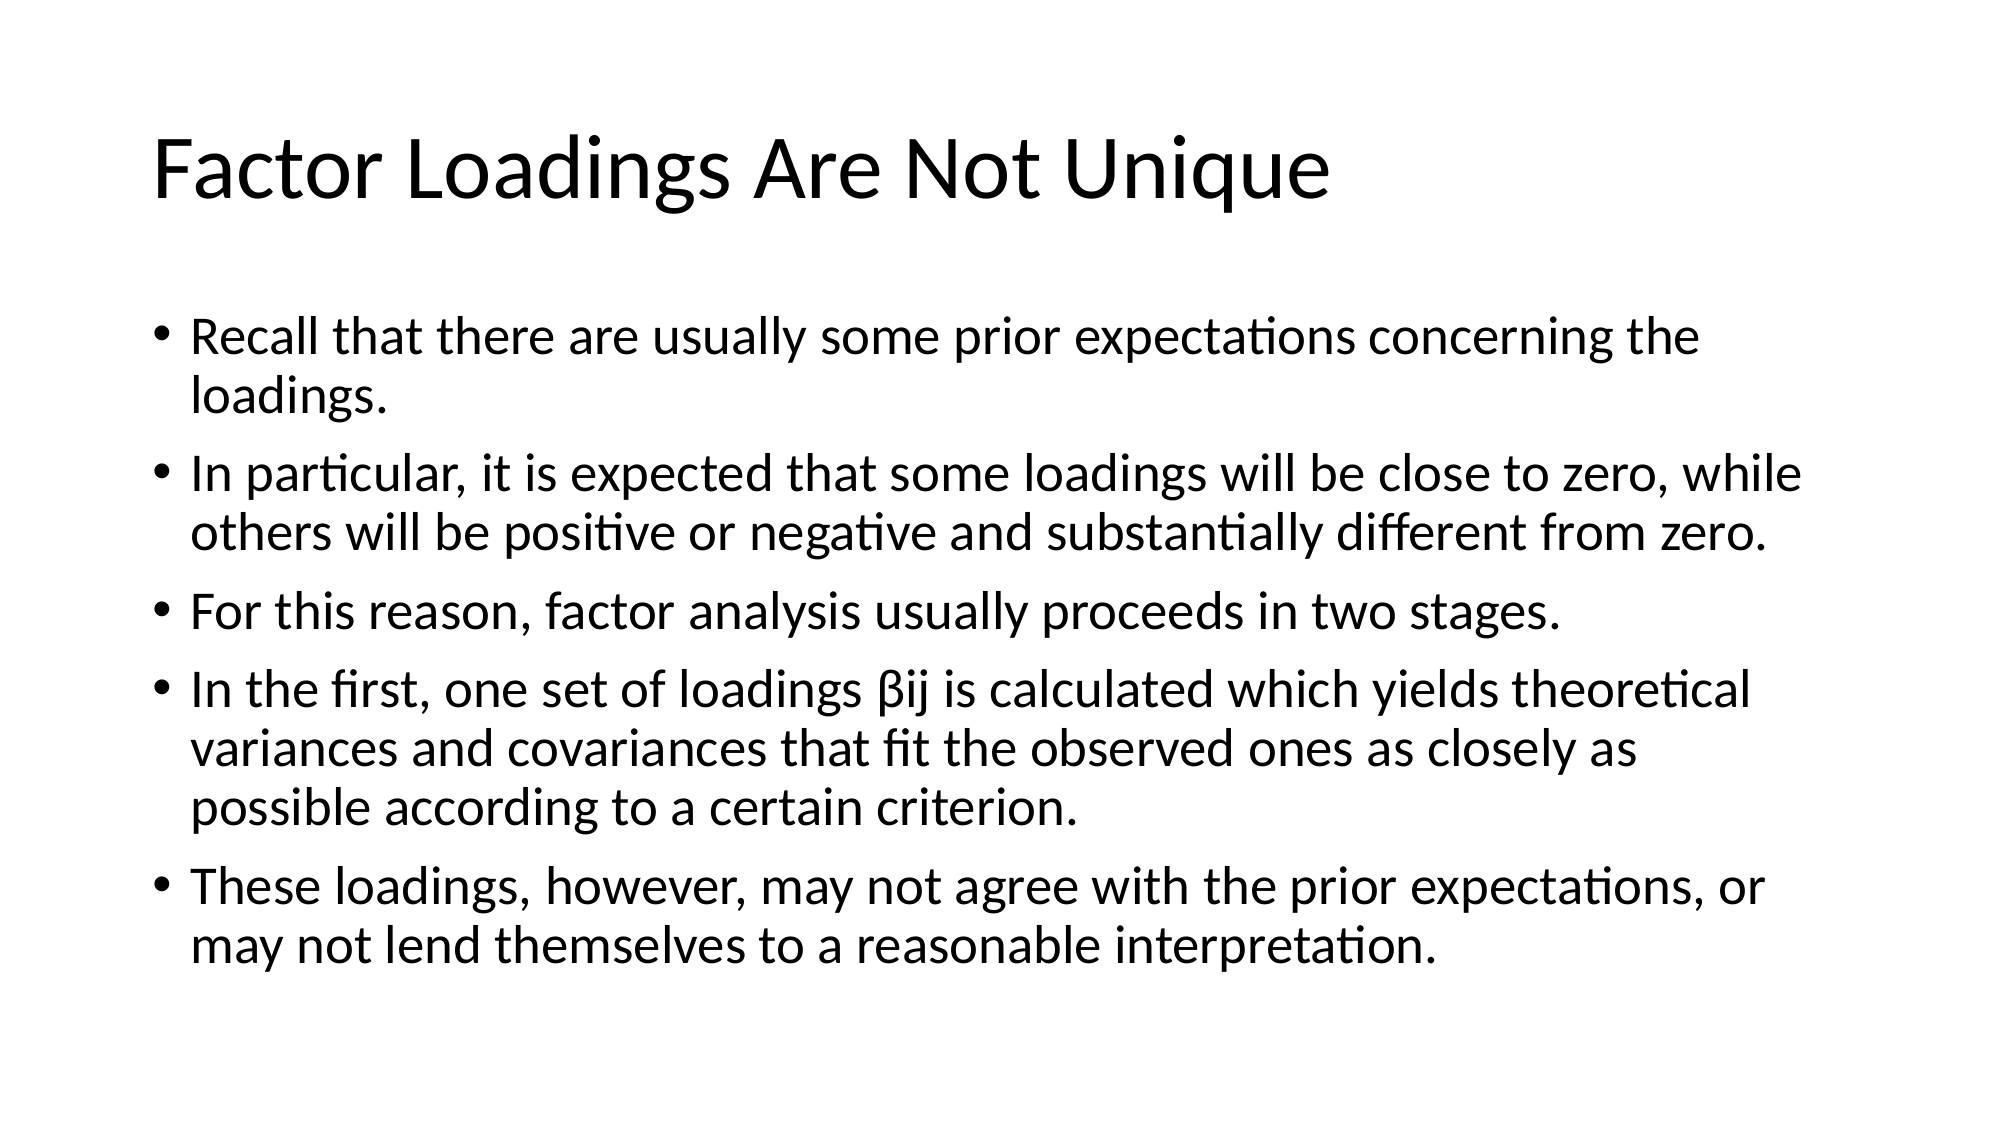

# Factor Loadings Are Not Unique
Recall that there are usually some prior expectations concerning the loadings.
In particular, it is expected that some loadings will be close to zero, while others will be positive or negative and substantially different from zero.
For this reason, factor analysis usually proceeds in two stages.
In the first, one set of loadings βij is calculated which yields theoretical variances and covariances that fit the observed ones as closely as possible according to a certain criterion.
These loadings, however, may not agree with the prior expectations, or may not lend themselves to a reasonable interpretation.